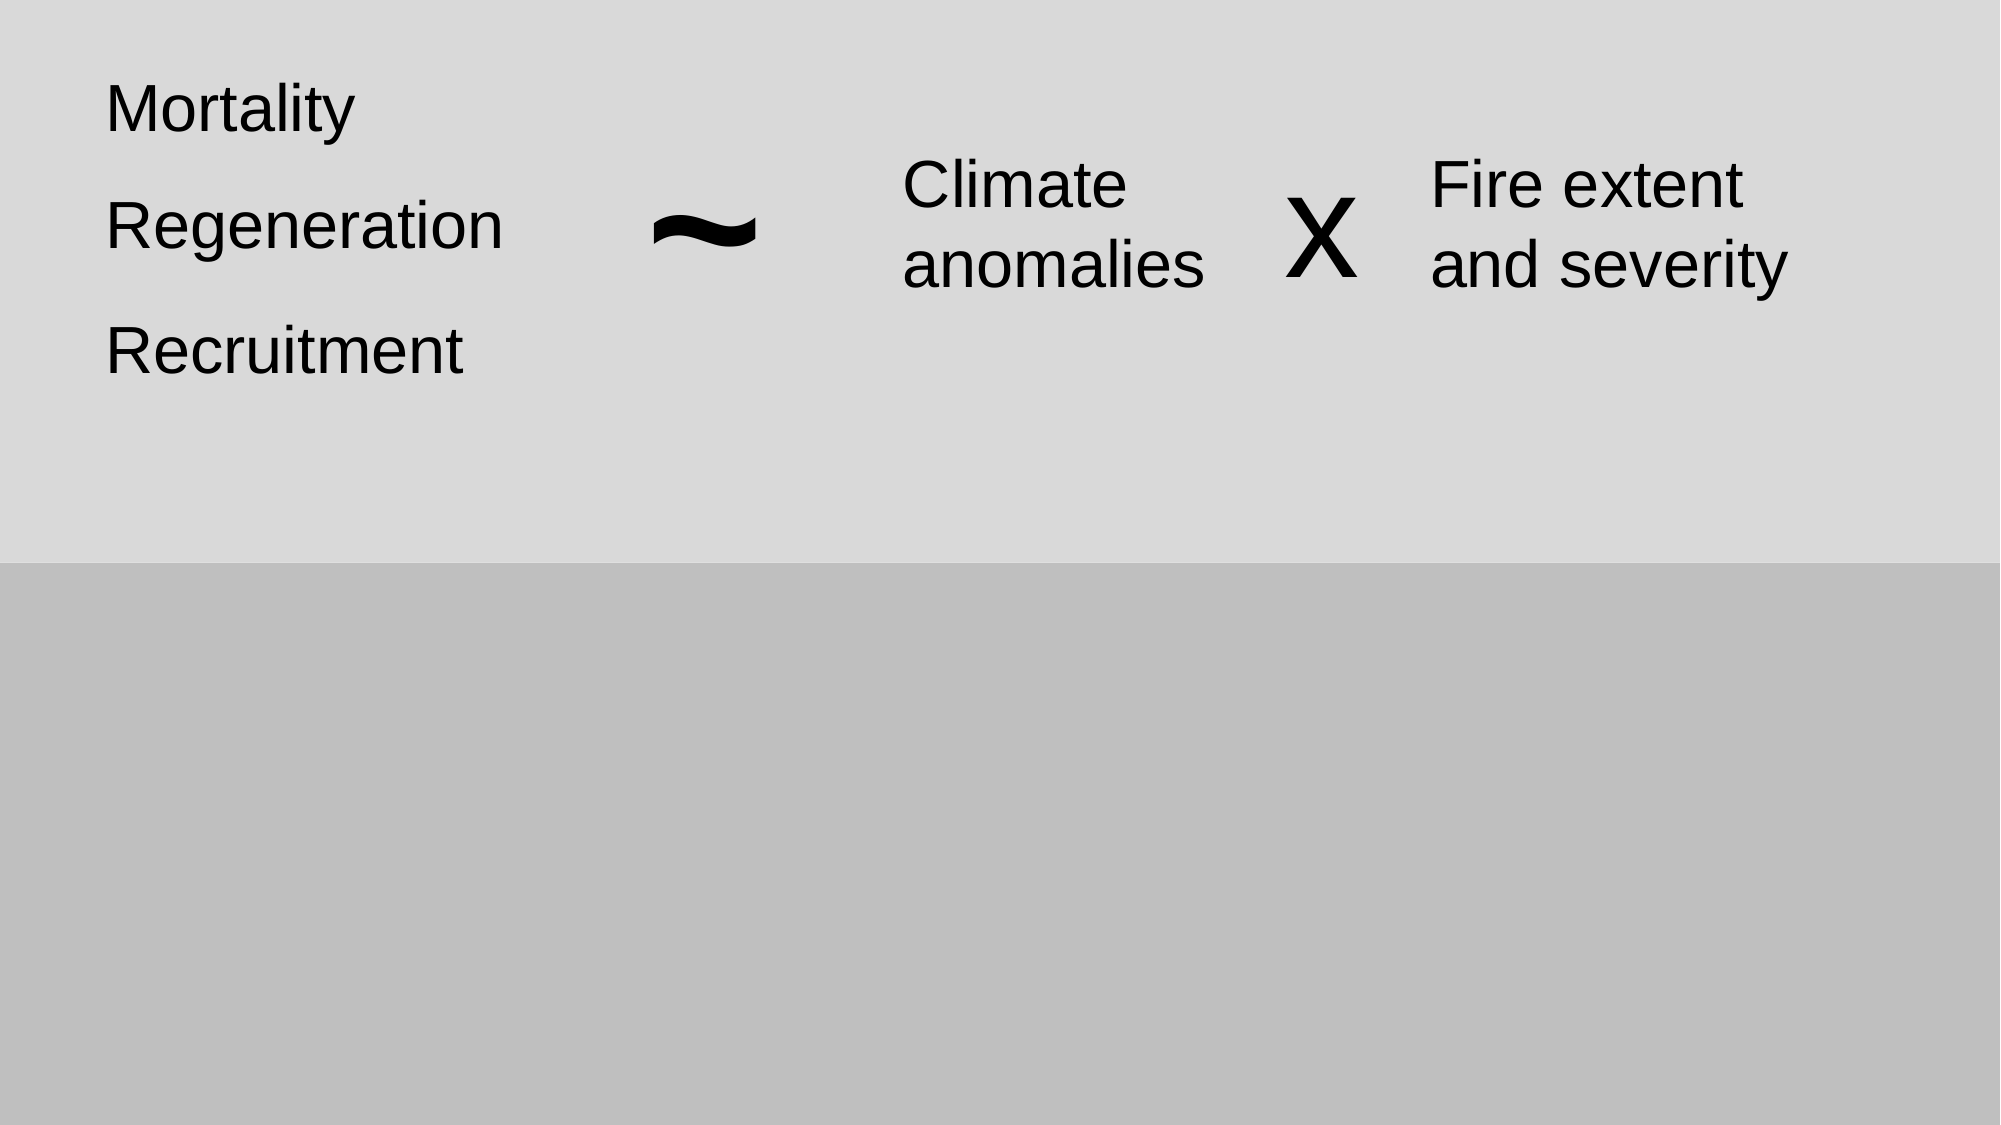

Mortality
~
x
Climate anomalies
Fire extent and severity
Regeneration
Recruitment